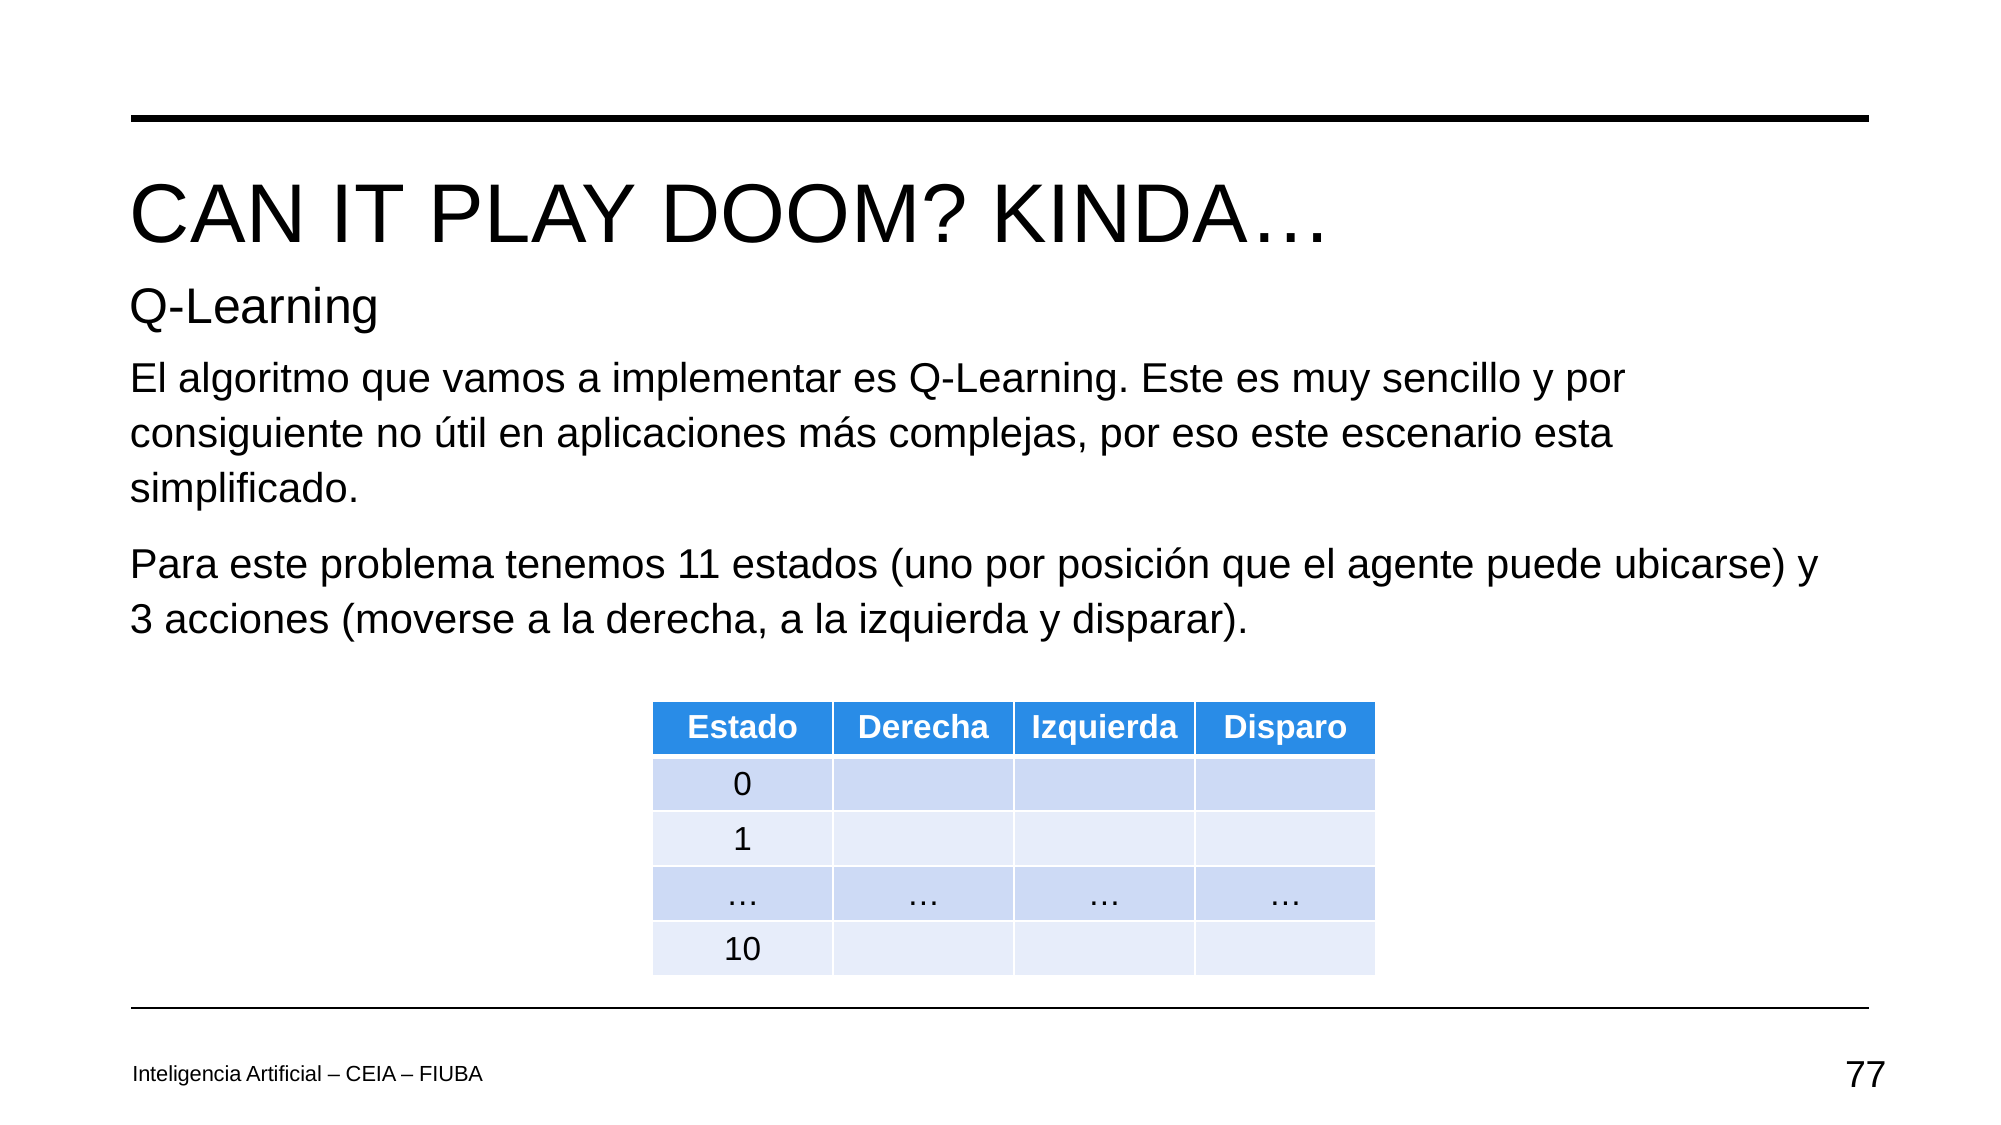

# CAN IT Play Doom? KINDA…
Q-Learning
El algoritmo que vamos a implementar es Q-Learning. Este es muy sencillo y por consiguiente no útil en aplicaciones más complejas, por eso este escenario esta simplificado.
Para este problema tenemos 11 estados (uno por posición que el agente puede ubicarse) y 3 acciones (moverse a la derecha, a la izquierda y disparar).

| Estado | Derecha | Izquierda | Disparo |
| --- | --- | --- | --- |
| 0 |  |  |  |
| 1 |  |  |  |
| … | … | … | … |
| 10 |  |  |  |
Inteligencia Artificial – CEIA – FIUBA
77
Image by vectorjuice